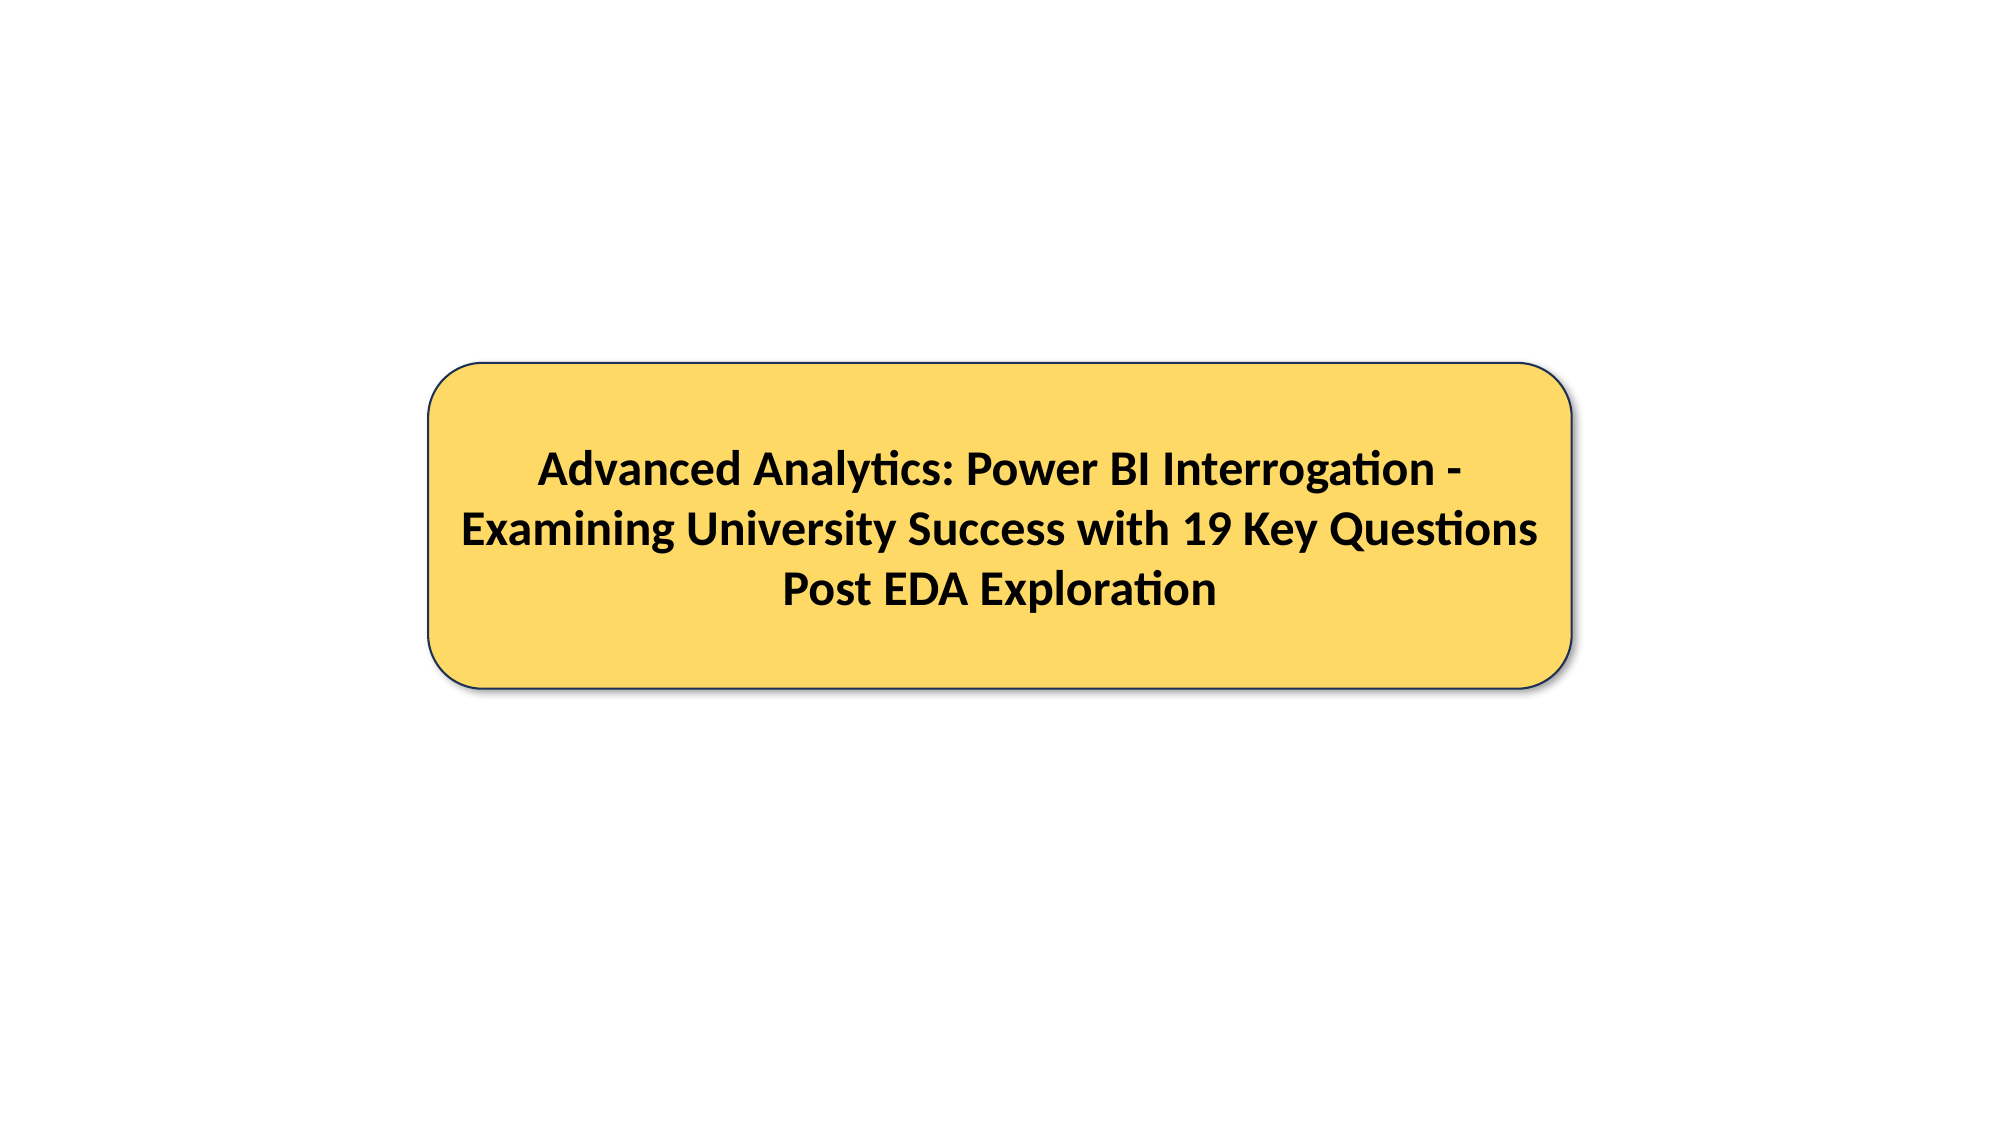

Advanced Analytics: Power BI Interrogation - Examining University Success with 19 Key Questions Post EDA Exploration